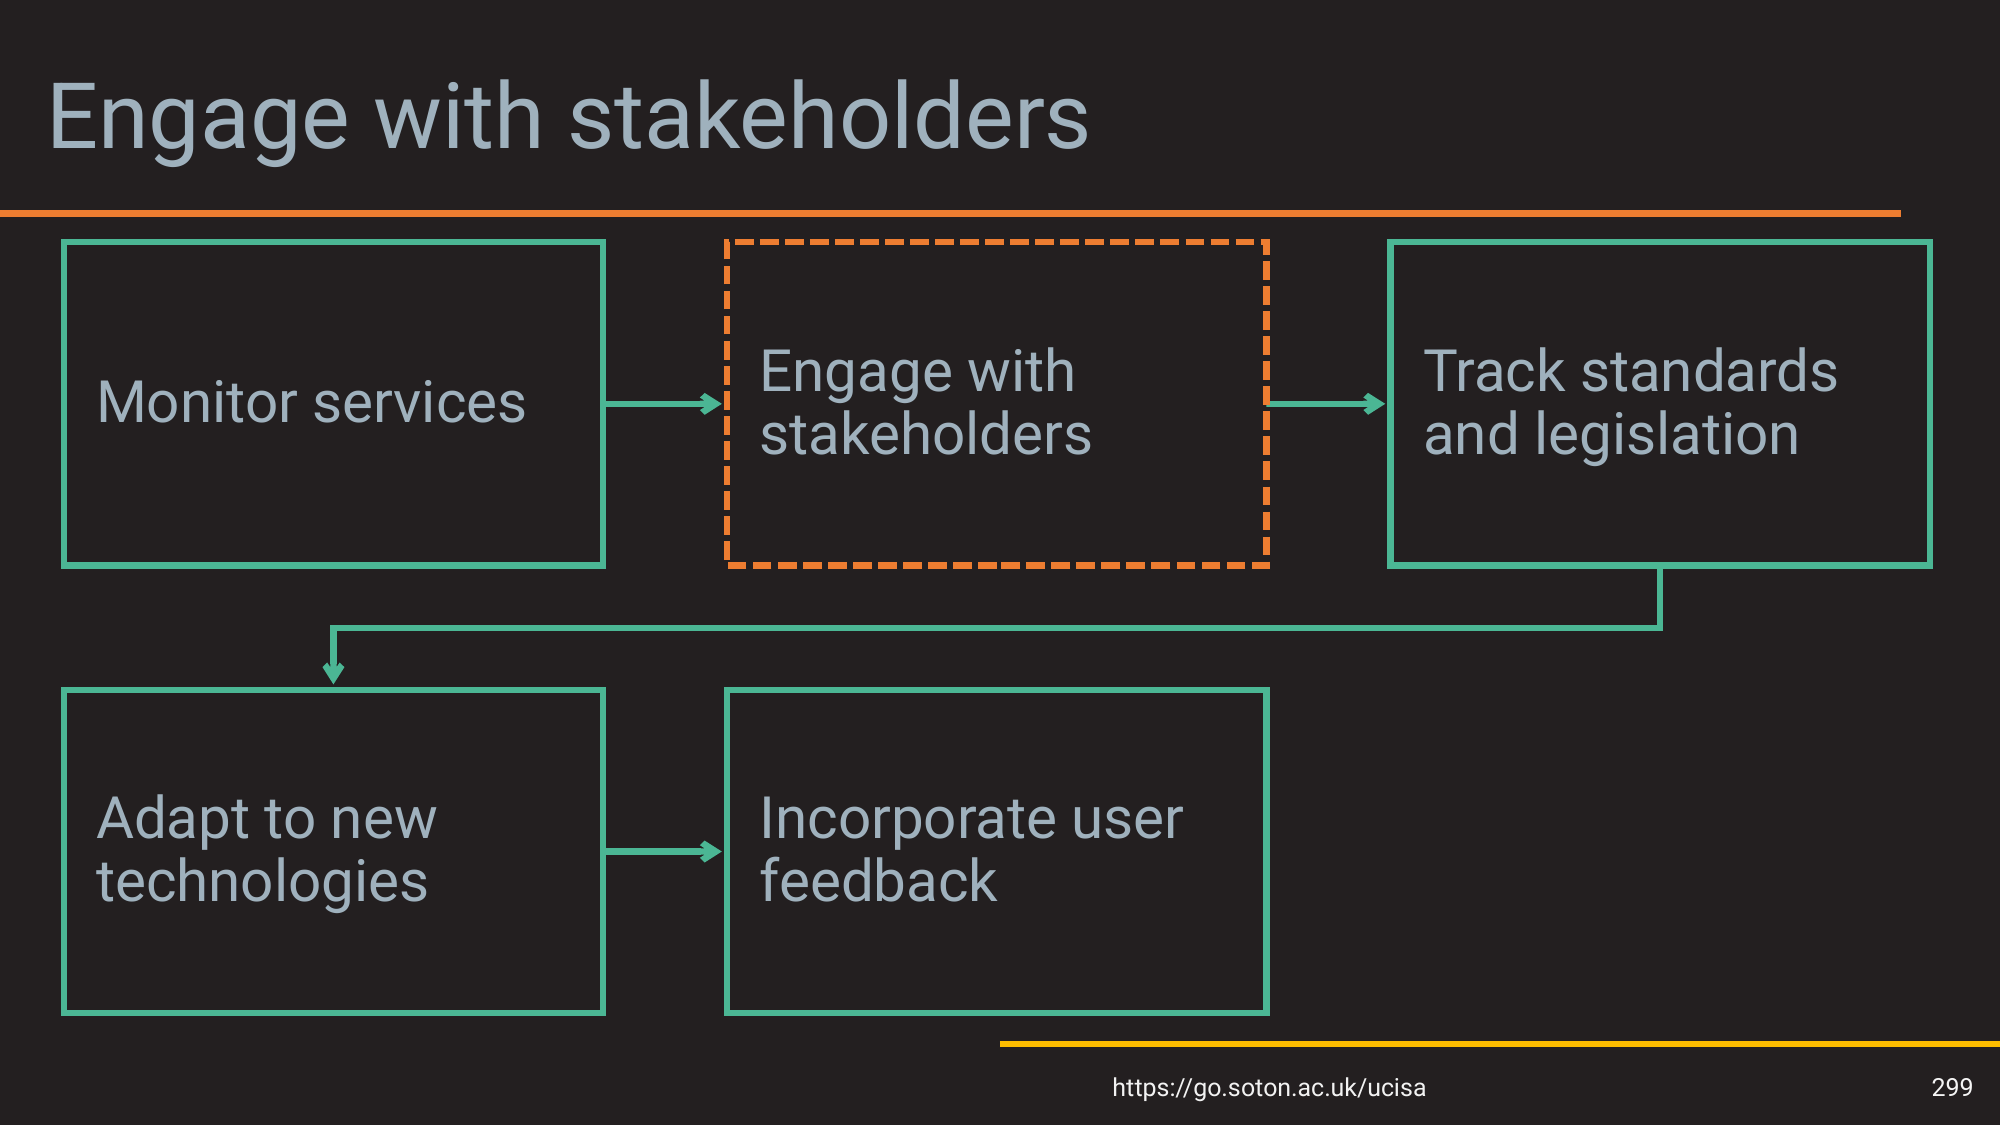

# Engage with stakeholders

Monitor services

Engage with stakeholders

Track standards and legislation

Adapt to new technologies
Incorporate user feedback
299
https://go.soton.ac.uk/ucisa